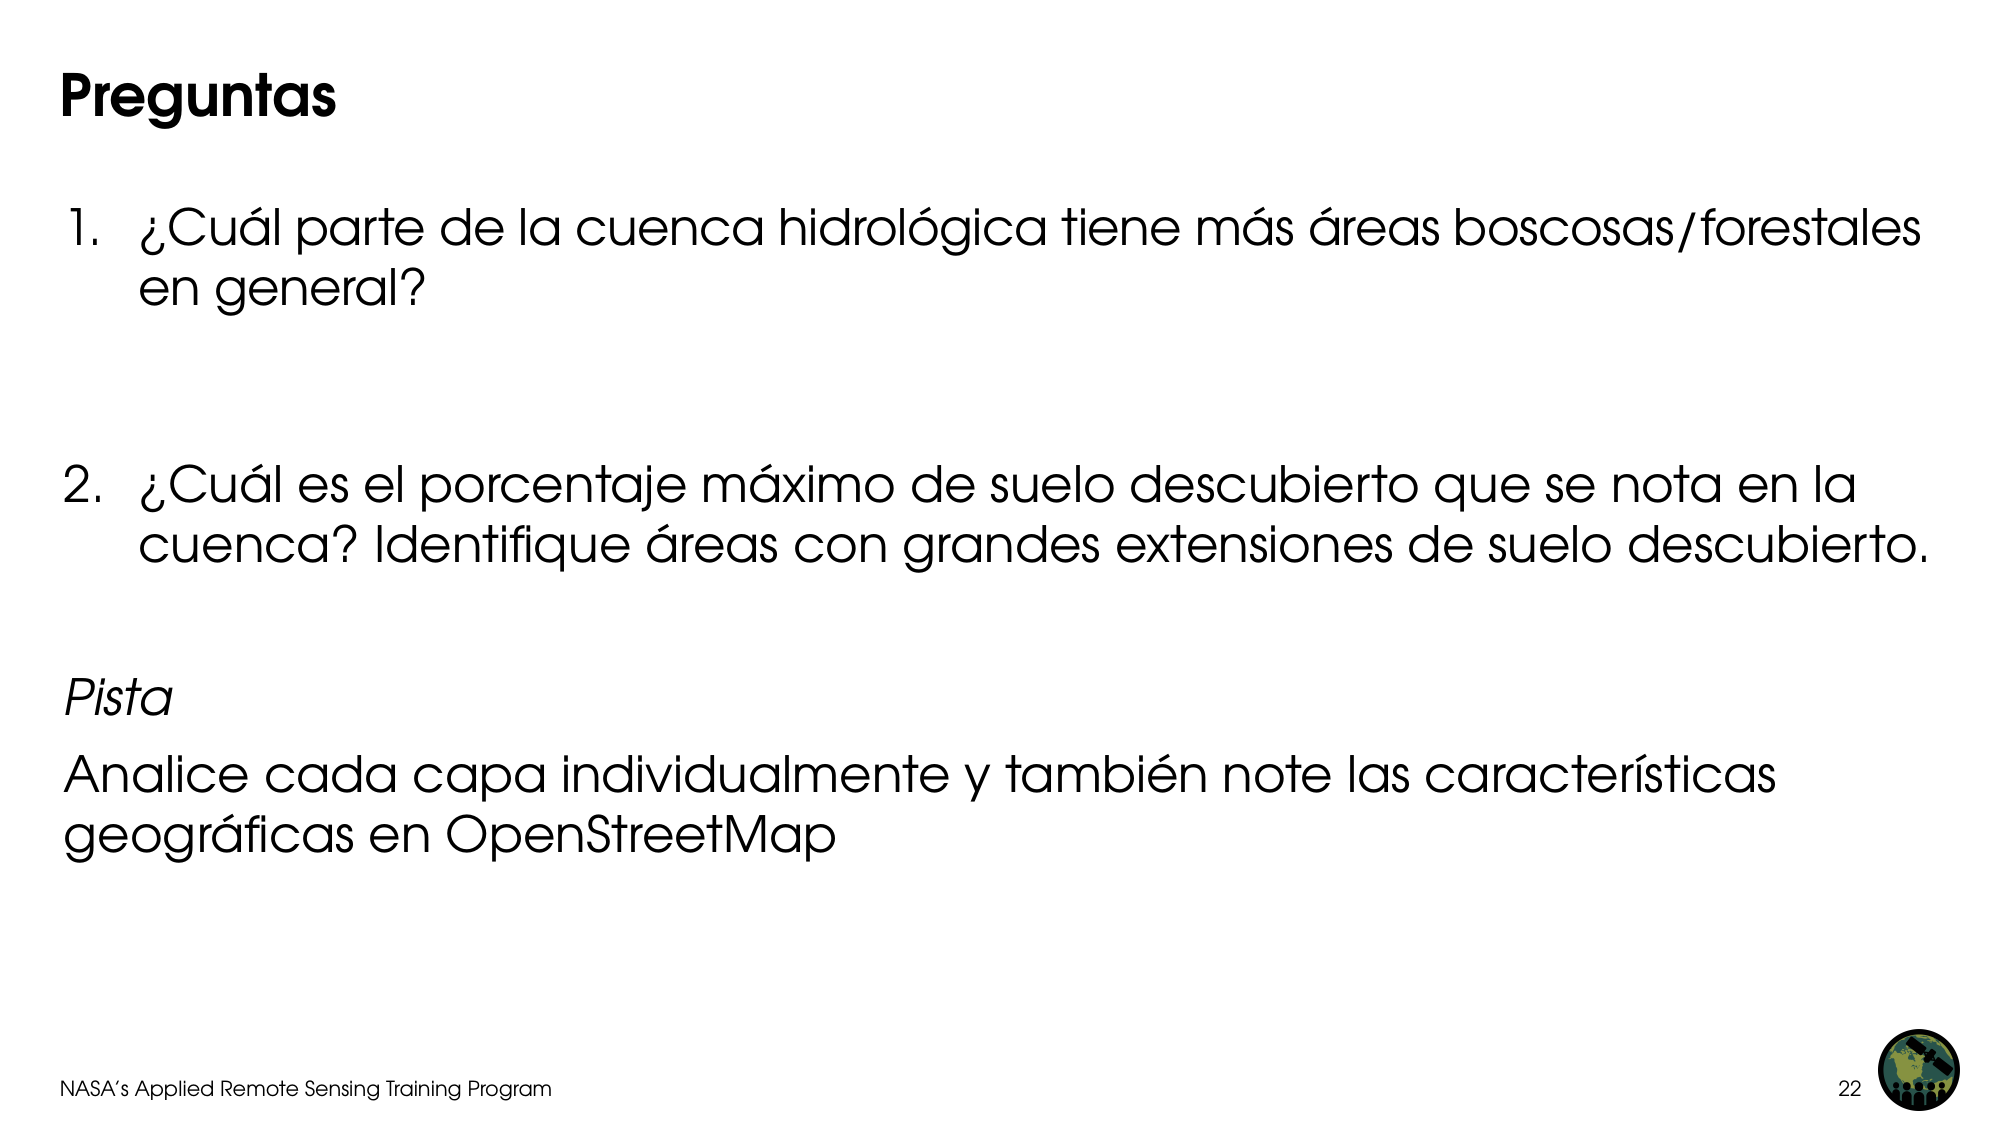

# Preguntas
¿Cuál parte de la cuenca hidrológica tiene más áreas boscosas/forestales en general?
¿Cuál es el porcentaje máximo de suelo descubierto que se nota en la cuenca? Identifique áreas con grandes extensiones de suelo descubierto.

Pista
Analice cada capa individualmente y también note las características geográficas en OpenStreetMap